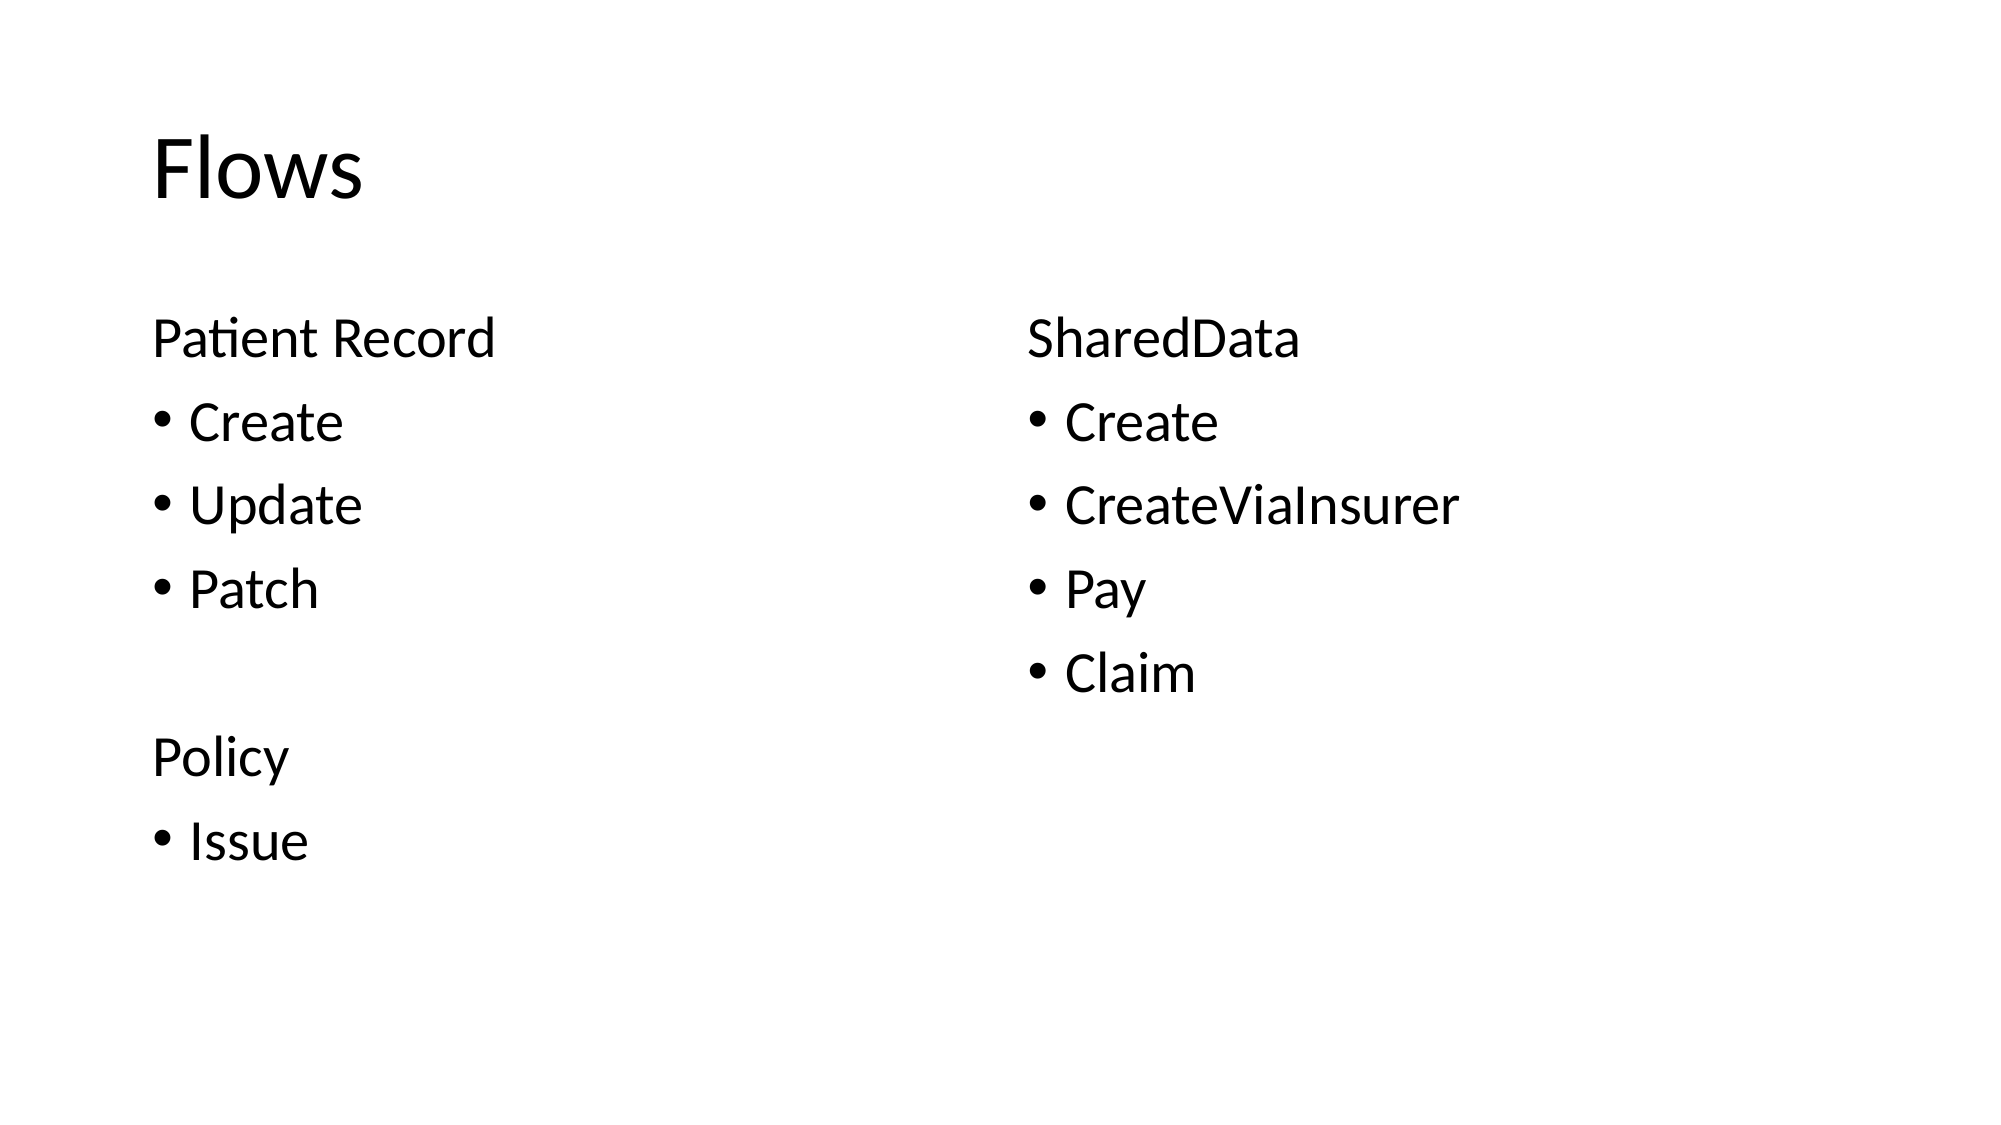

# Flows
Patient Record
Create
Update
Patch

Policy
Issue
SharedData
Create
CreateViaInsurer
Pay
Claim